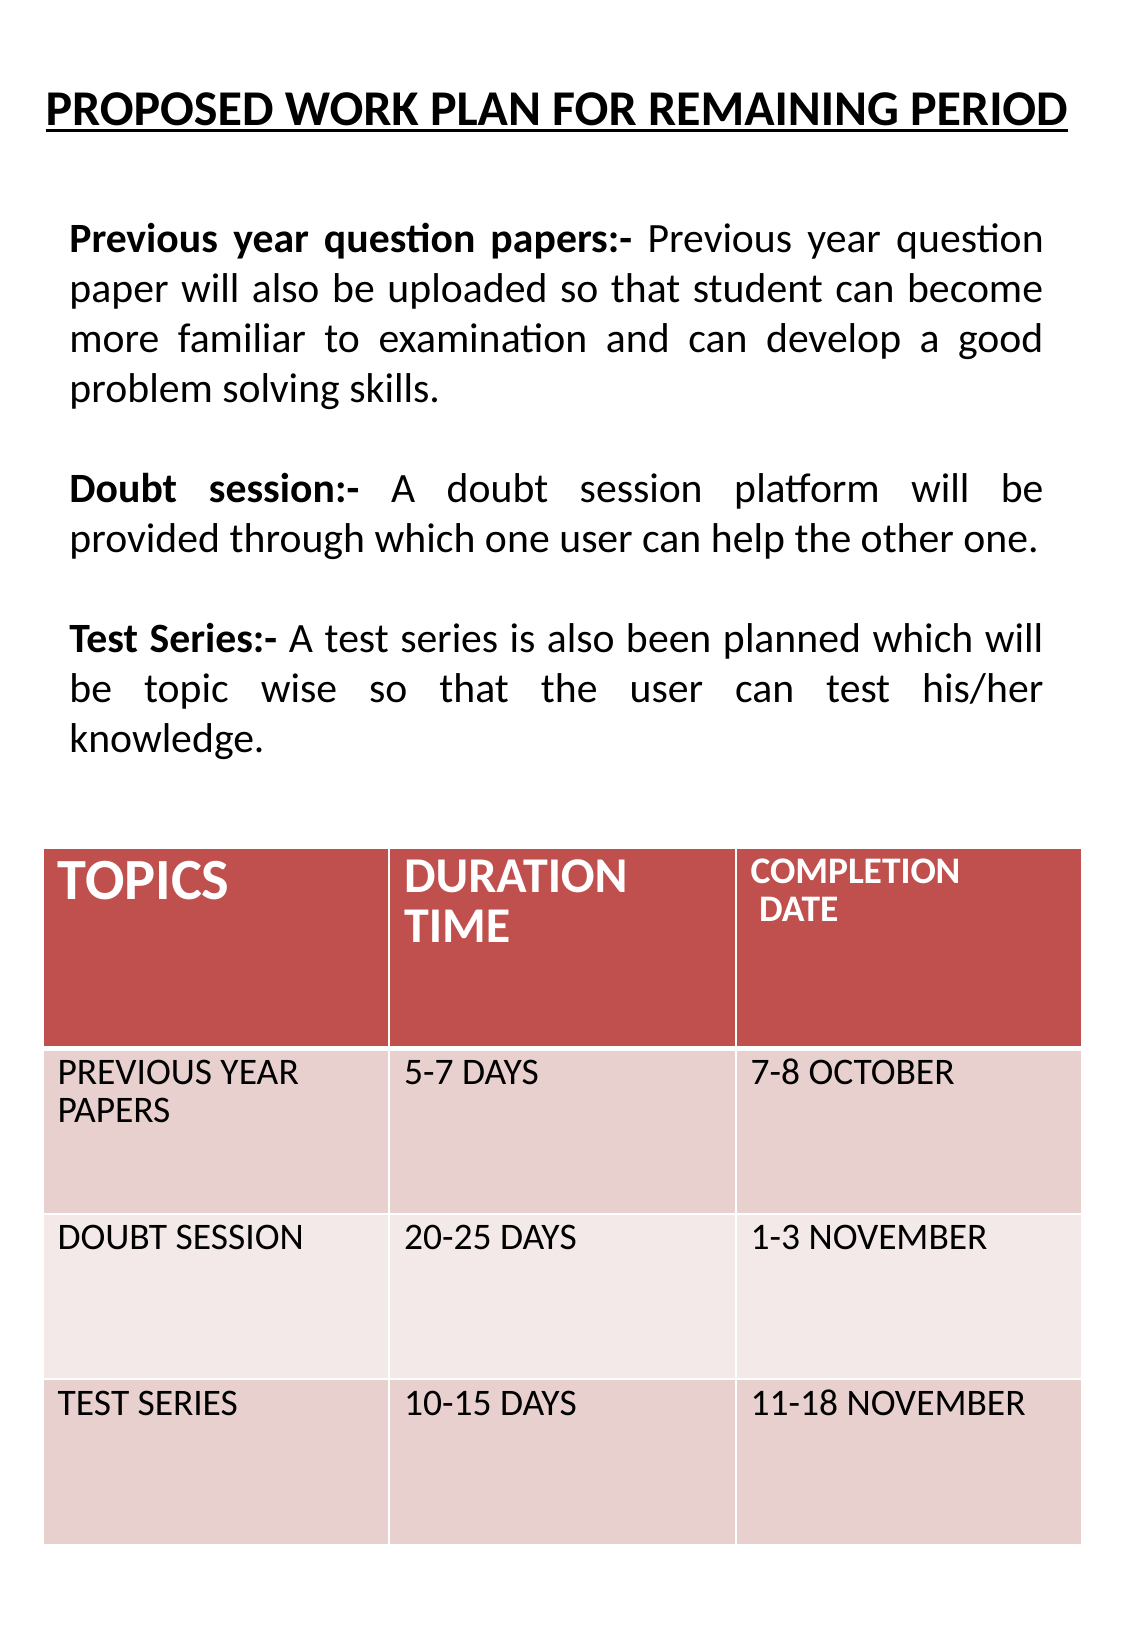

PROPOSED WORK PLAN FOR REMAINING PERIOD
Previous year question papers:- Previous year question paper will also be uploaded so that student can become more familiar to examination and can develop a good problem solving skills.

Doubt session:- A doubt session platform will be provided through which one user can help the other one.

Test Series:- A test series is also been planned which will be topic wise so that the user can test his/her knowledge.
| TOPICS | DURATION TIME | COMPLETION DATE |
| --- | --- | --- |
| PREVIOUS YEAR PAPERS | 5-7 DAYS | 7-8 OCTOBER |
| DOUBT SESSION | 20-25 DAYS | 1-3 NOVEMBER |
| TEST SERIES | 10-15 DAYS | 11-18 NOVEMBER |